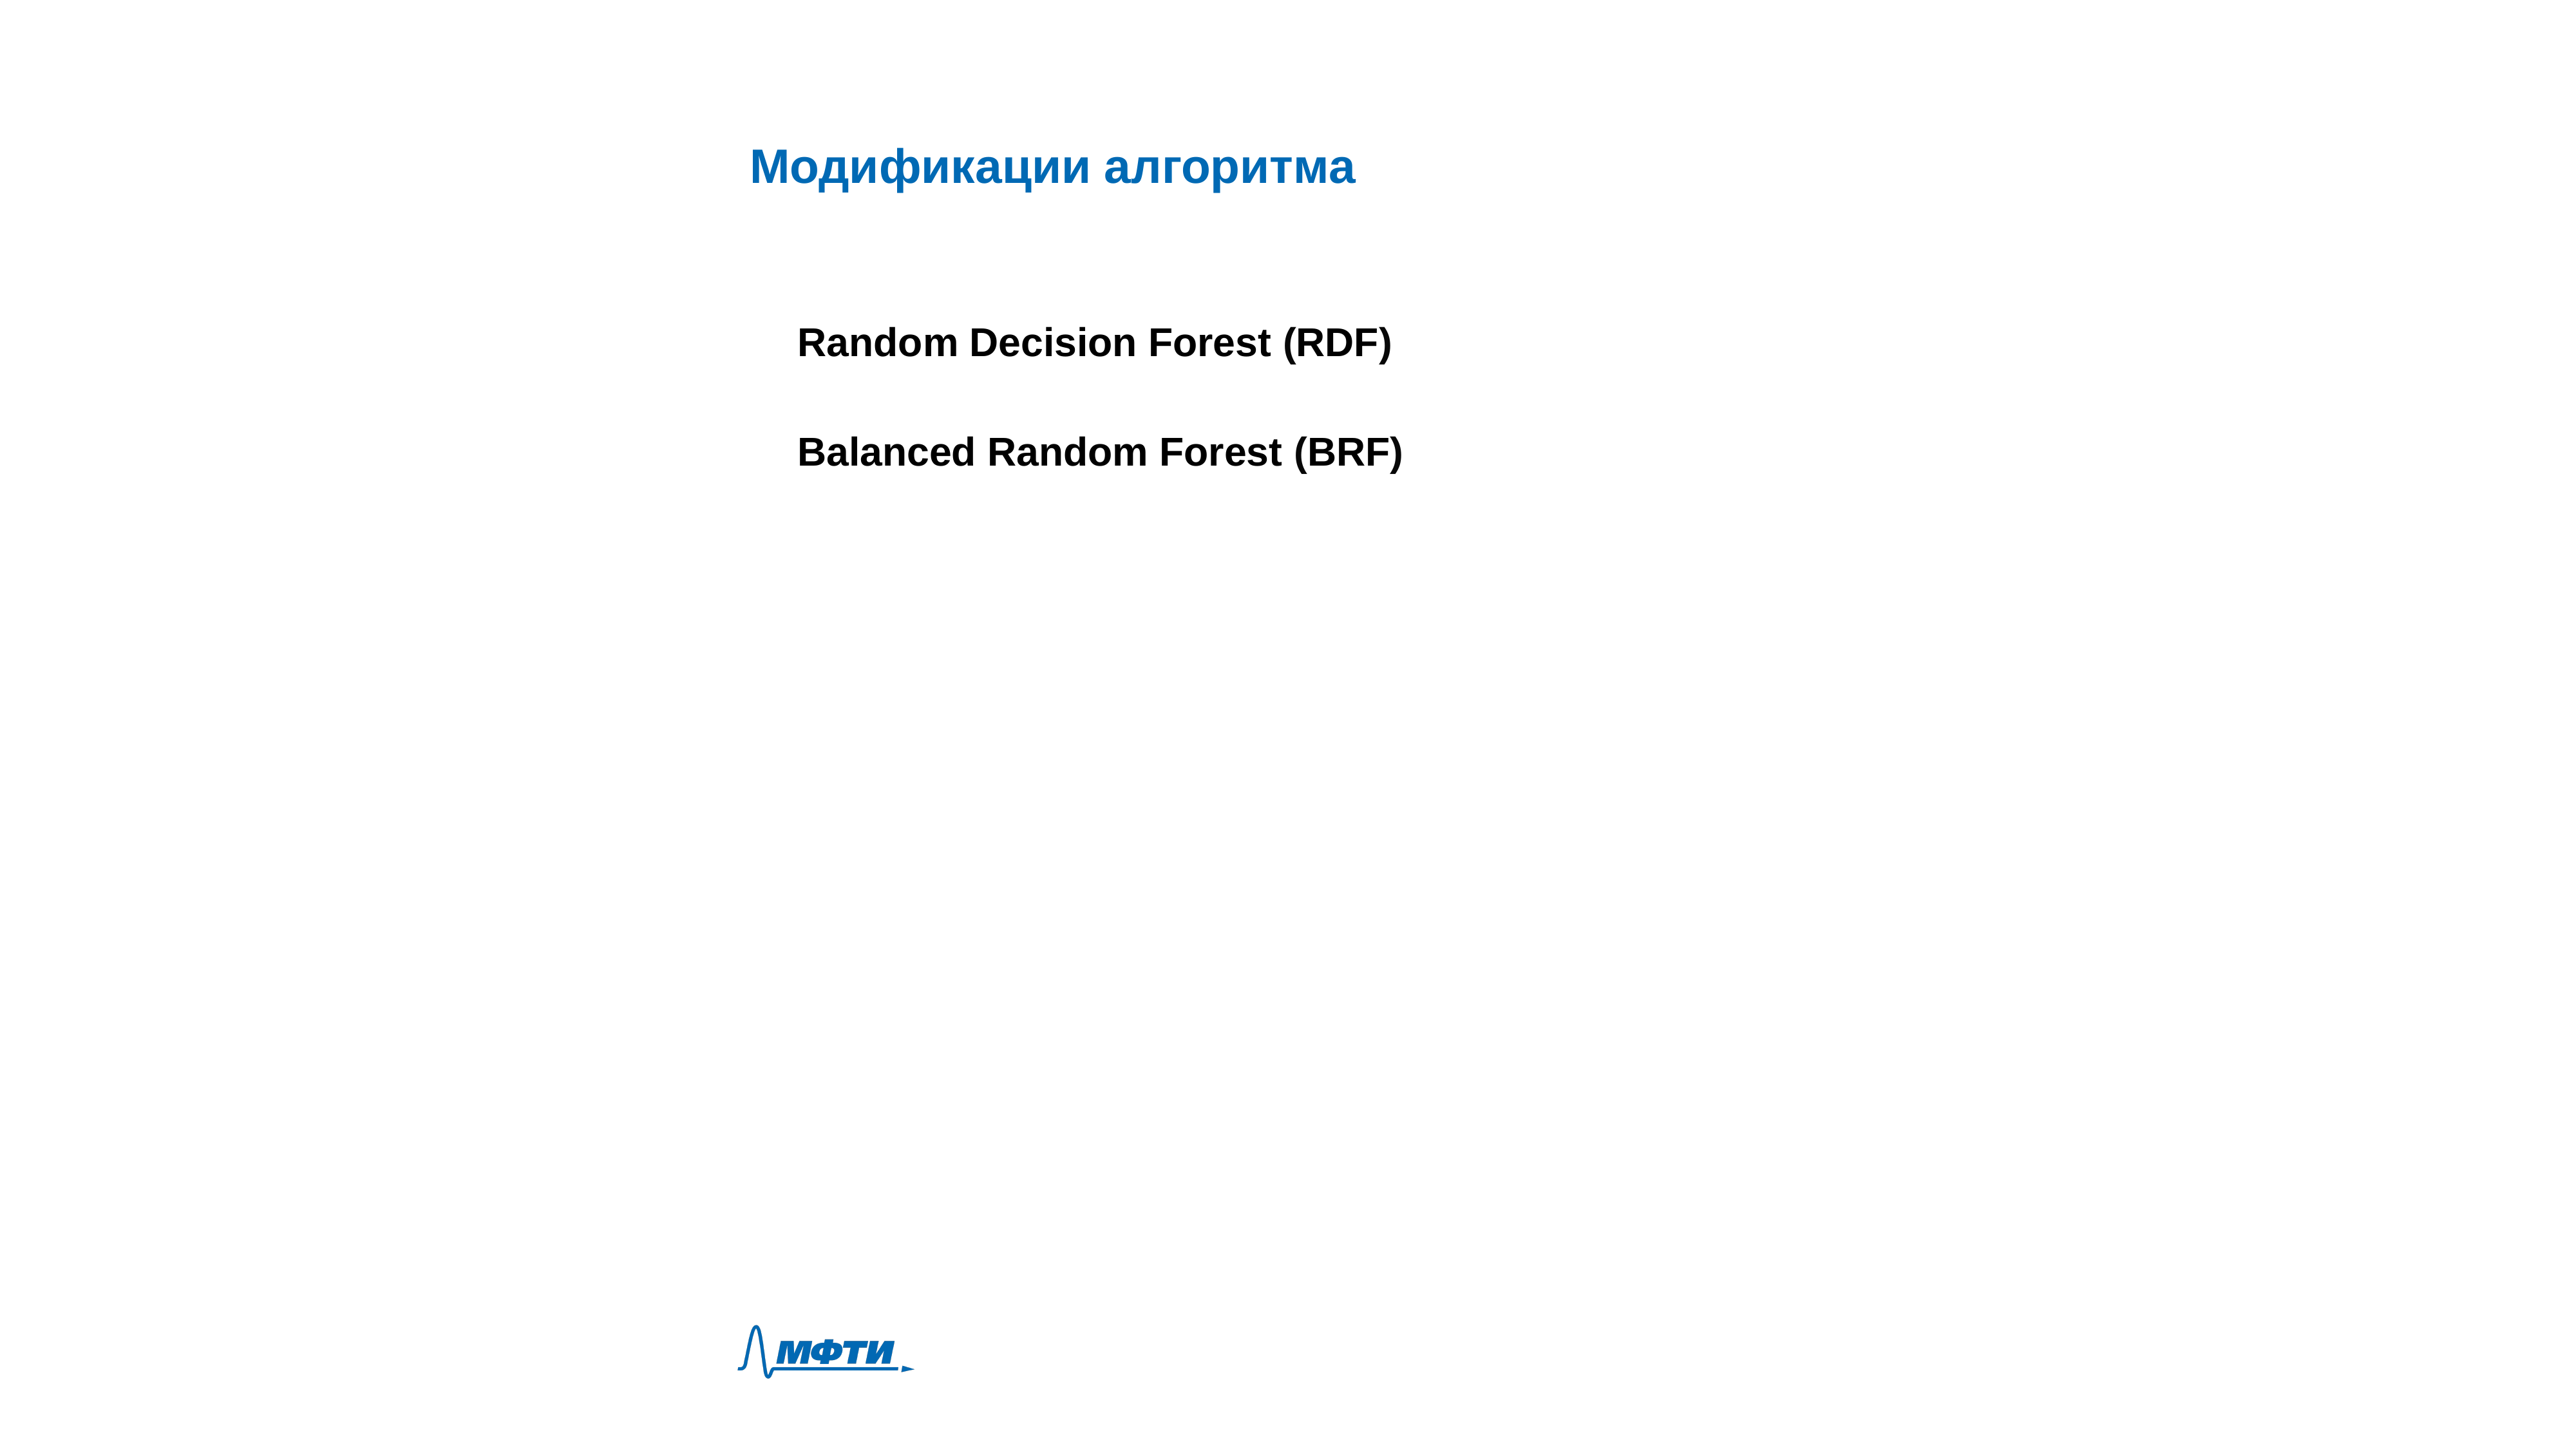

Модификации алгоритма
Random Decision Forest (RDF)

Balanced Random Forest (BRF)